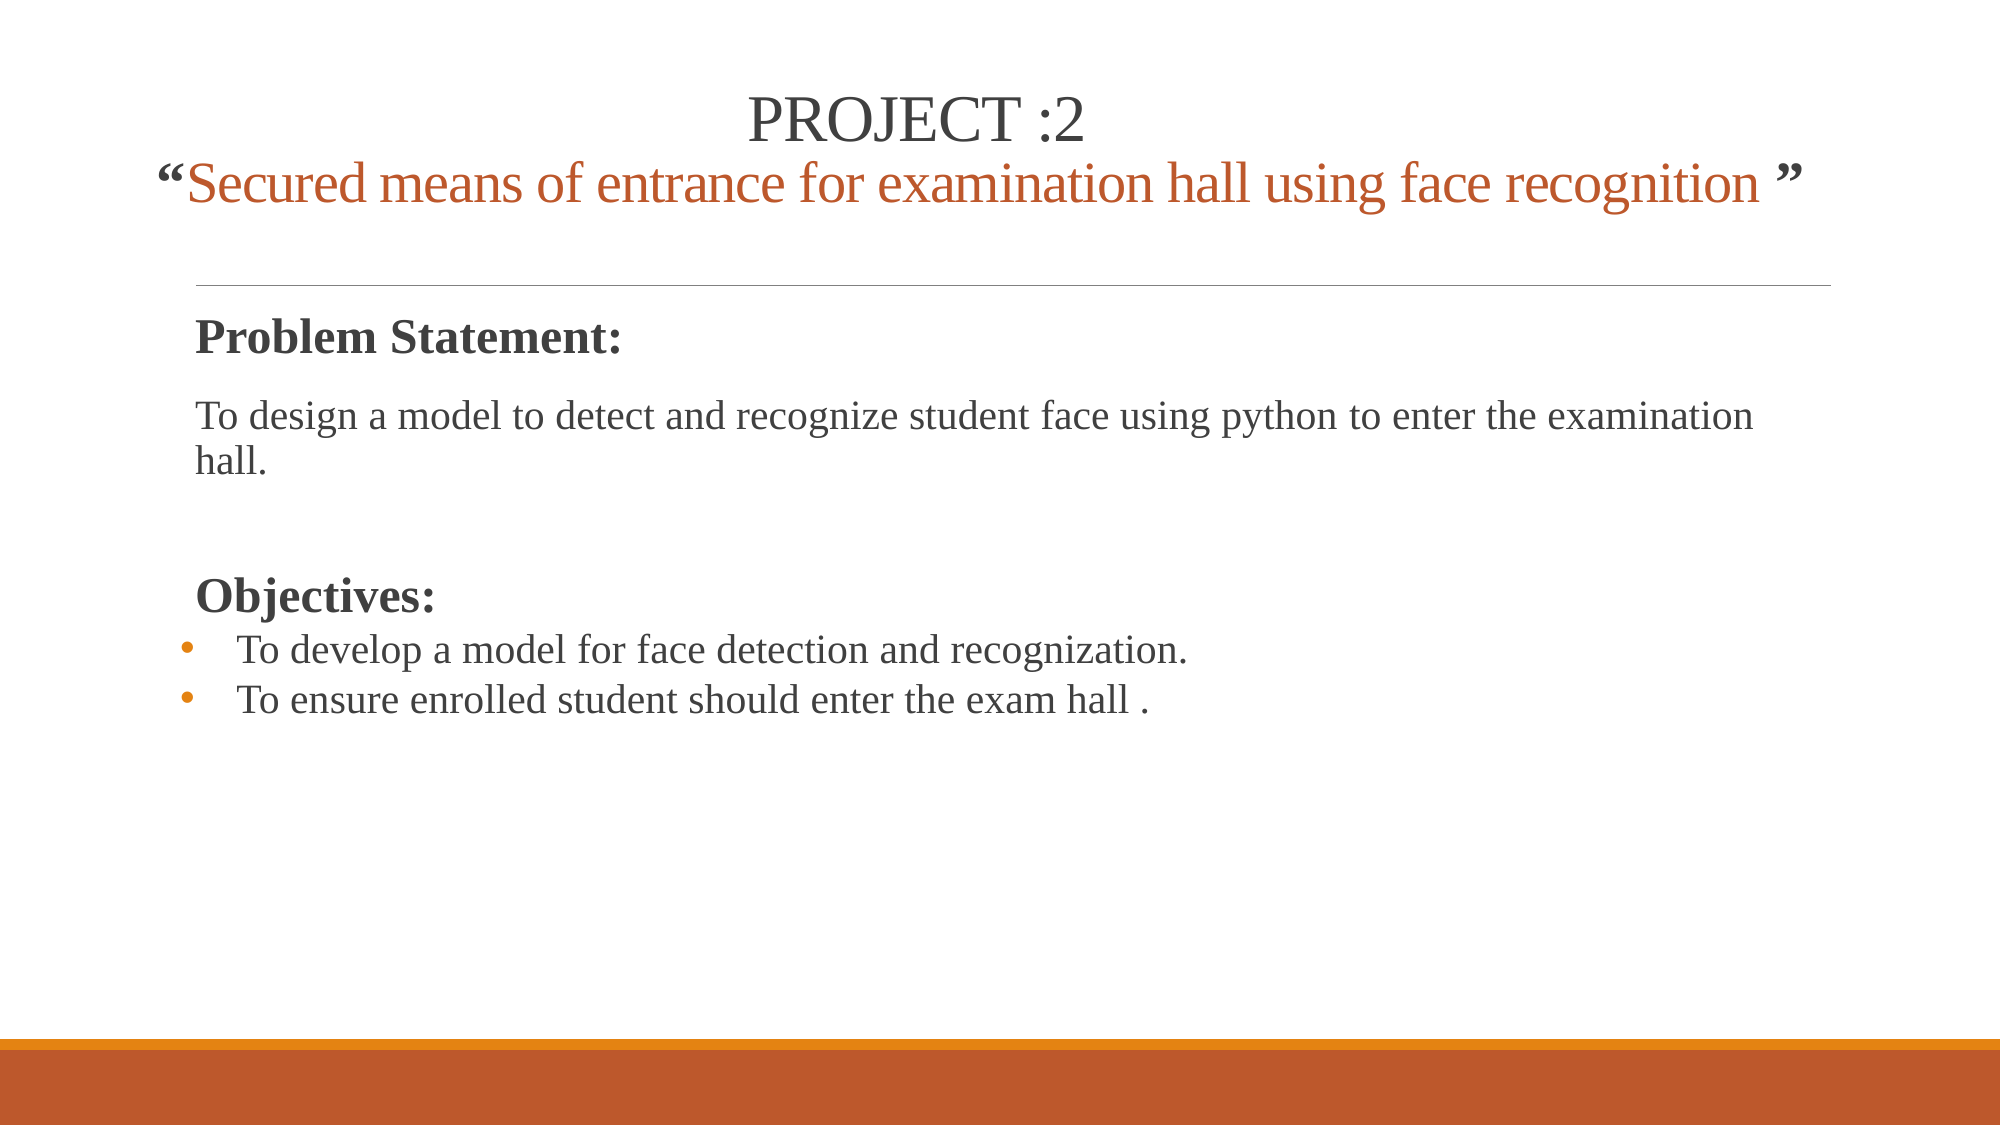

# PROJECT :2     “Secured means of entrance for examination hall using face recognition ”

Problem Statement:
To design a model to detect and recognize student face using python to enter the examination hall.

Objectives:
To develop a model for face detection and recognization.
To ensure enrolled student should enter the exam hall .